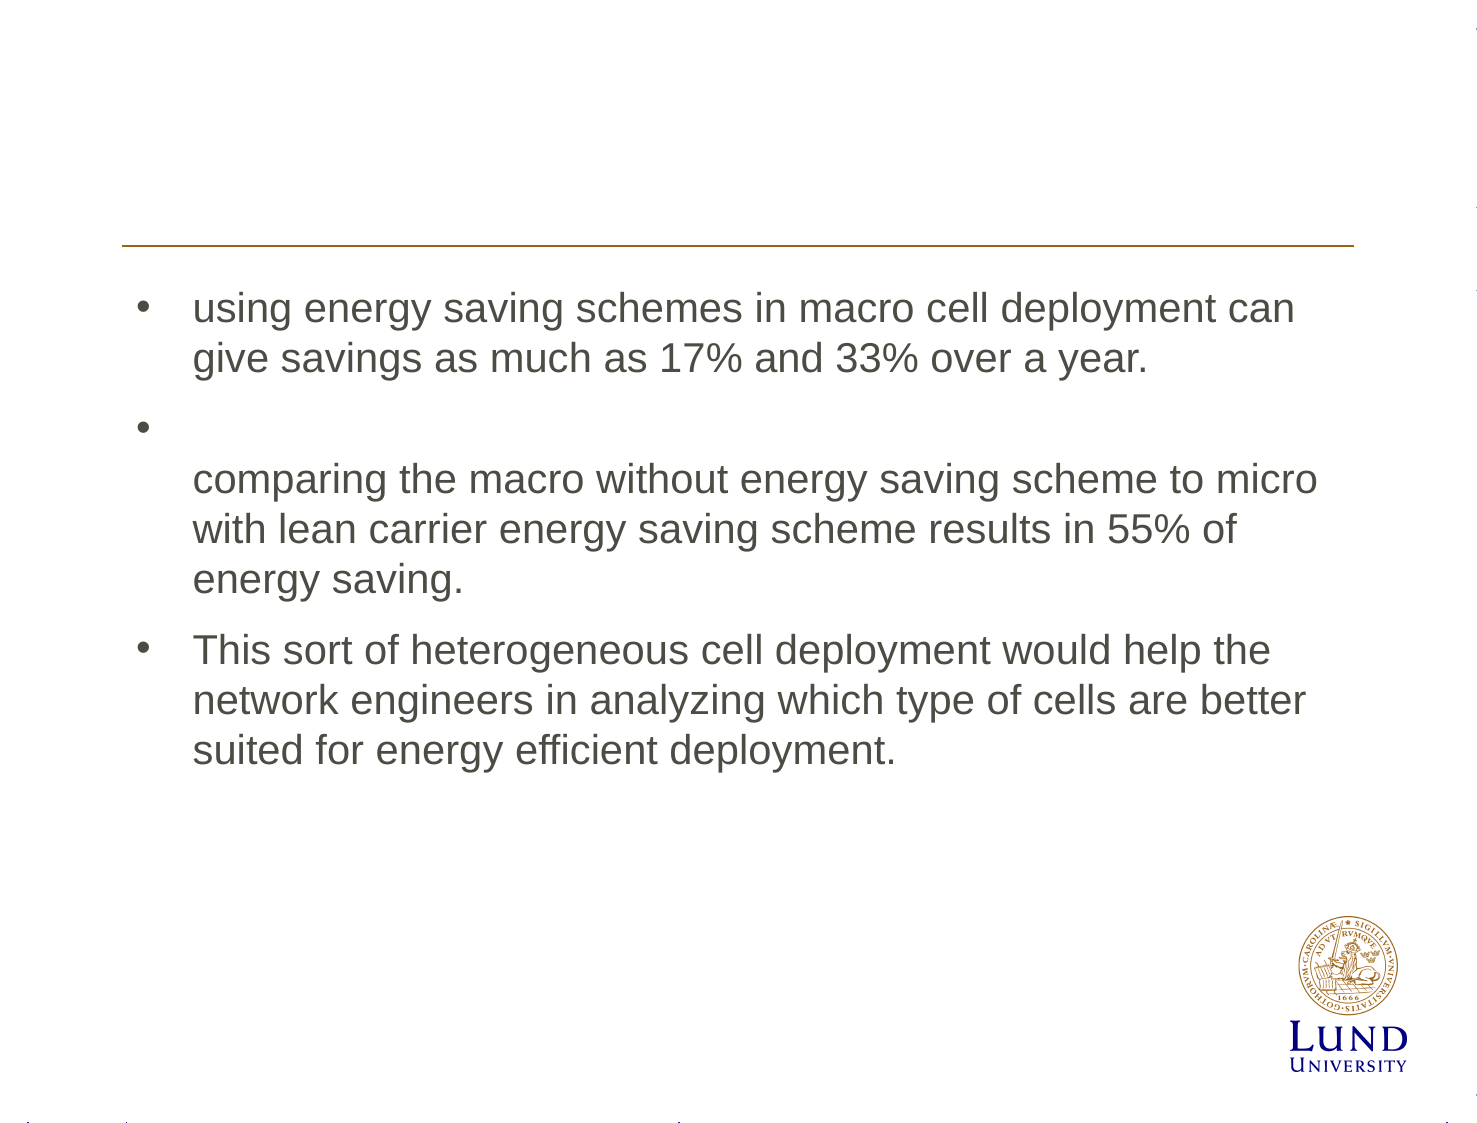

#
using energy saving schemes in macro cell deployment can give savings as much as 17% and 33% over a year.
comparing the macro without energy saving scheme to micro with lean carrier energy saving scheme results in 55% of energy saving.
This sort of heterogeneous cell deployment would help the network engineers in analyzing which type of cells are better suited for energy efficient deployment.